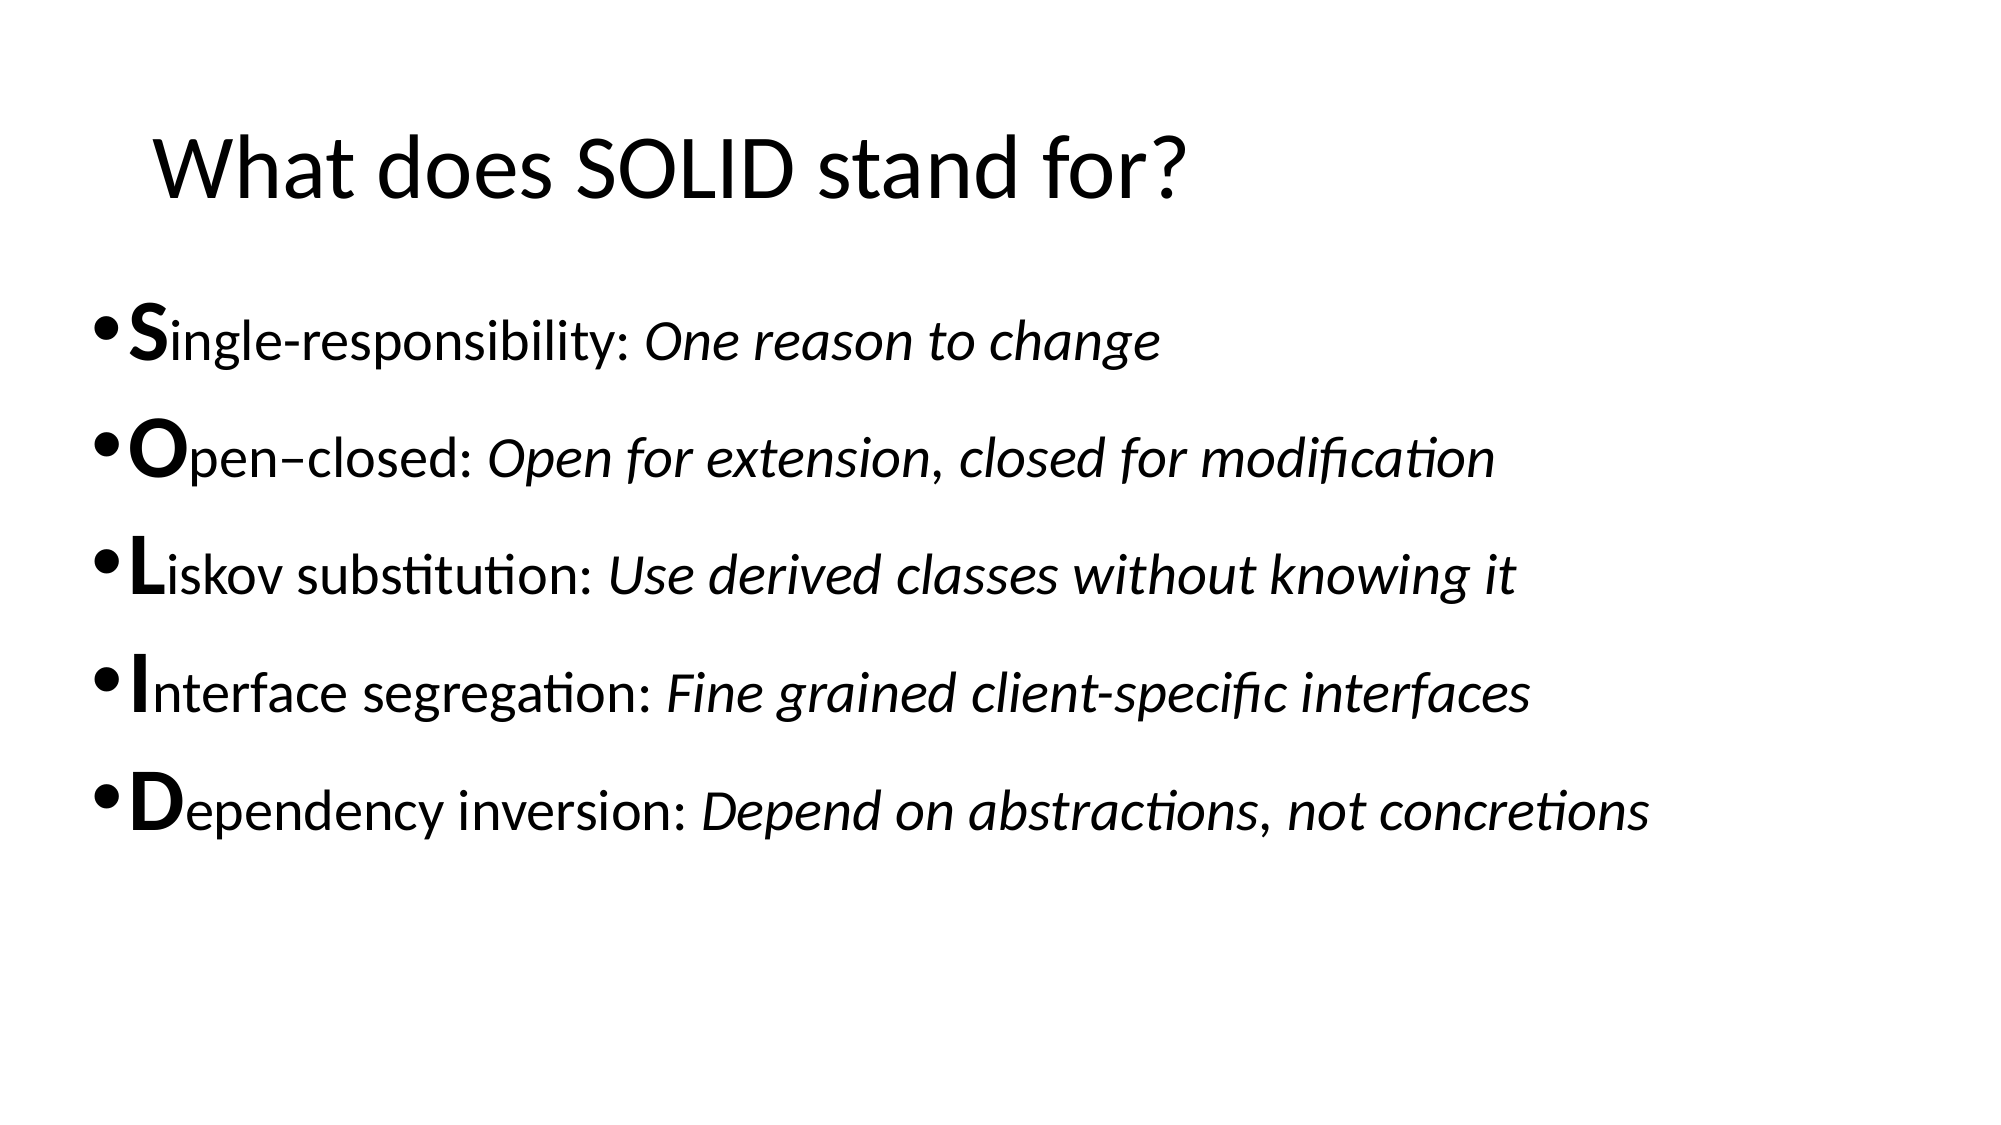

# What does SOLID stand for?
Single-responsibility: One reason to change
Open–closed: Open for extension, closed for modification
Liskov substitution: Use derived classes without knowing it
Interface segregation: Fine grained client-specific interfaces
Dependency inversion: Depend on abstractions, not concretions